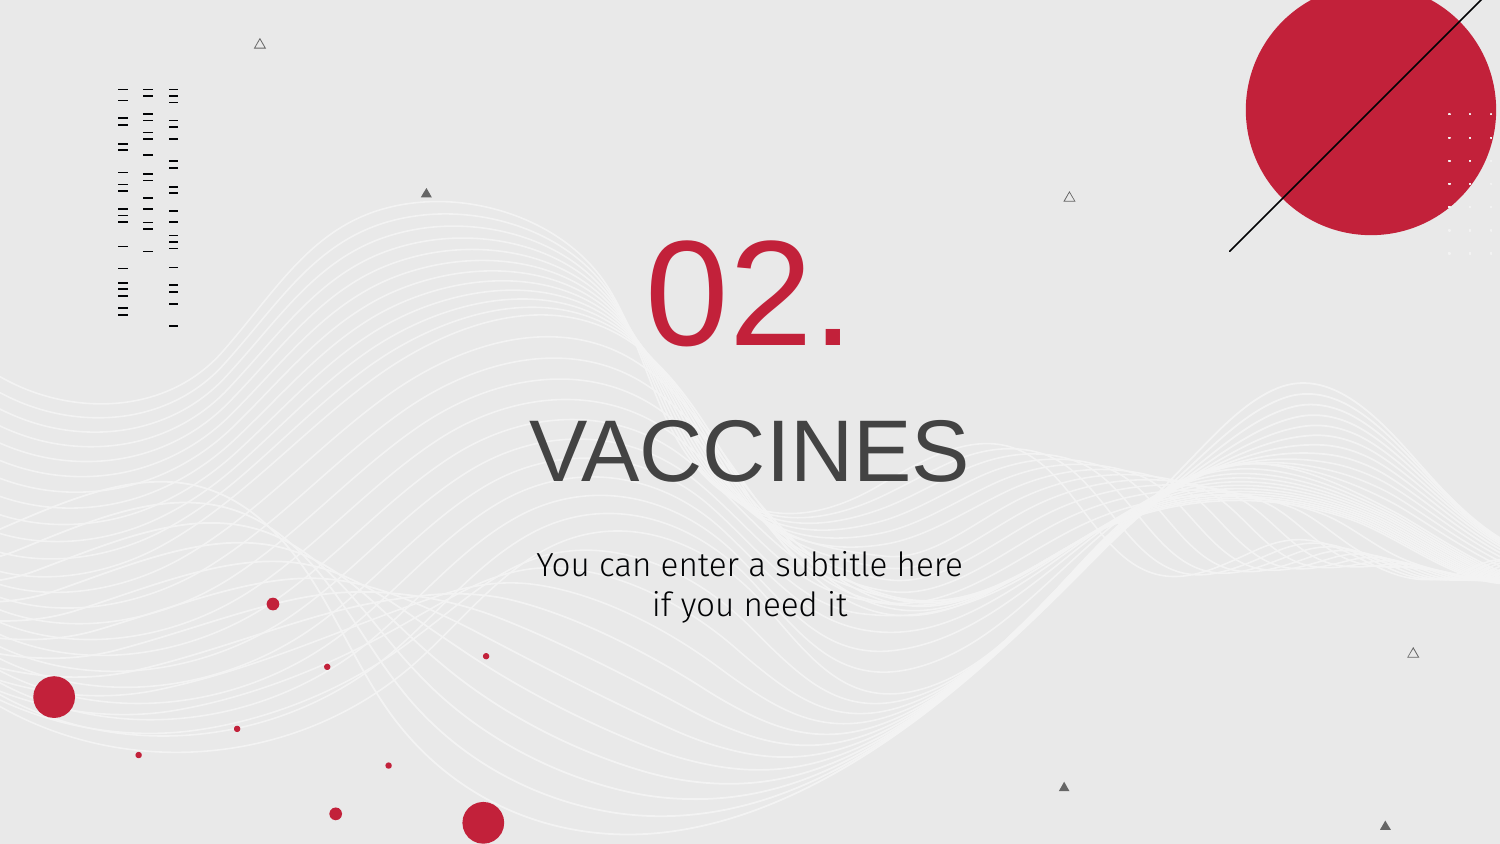

02.
# VACCINES
You can enter a subtitle here if you need it